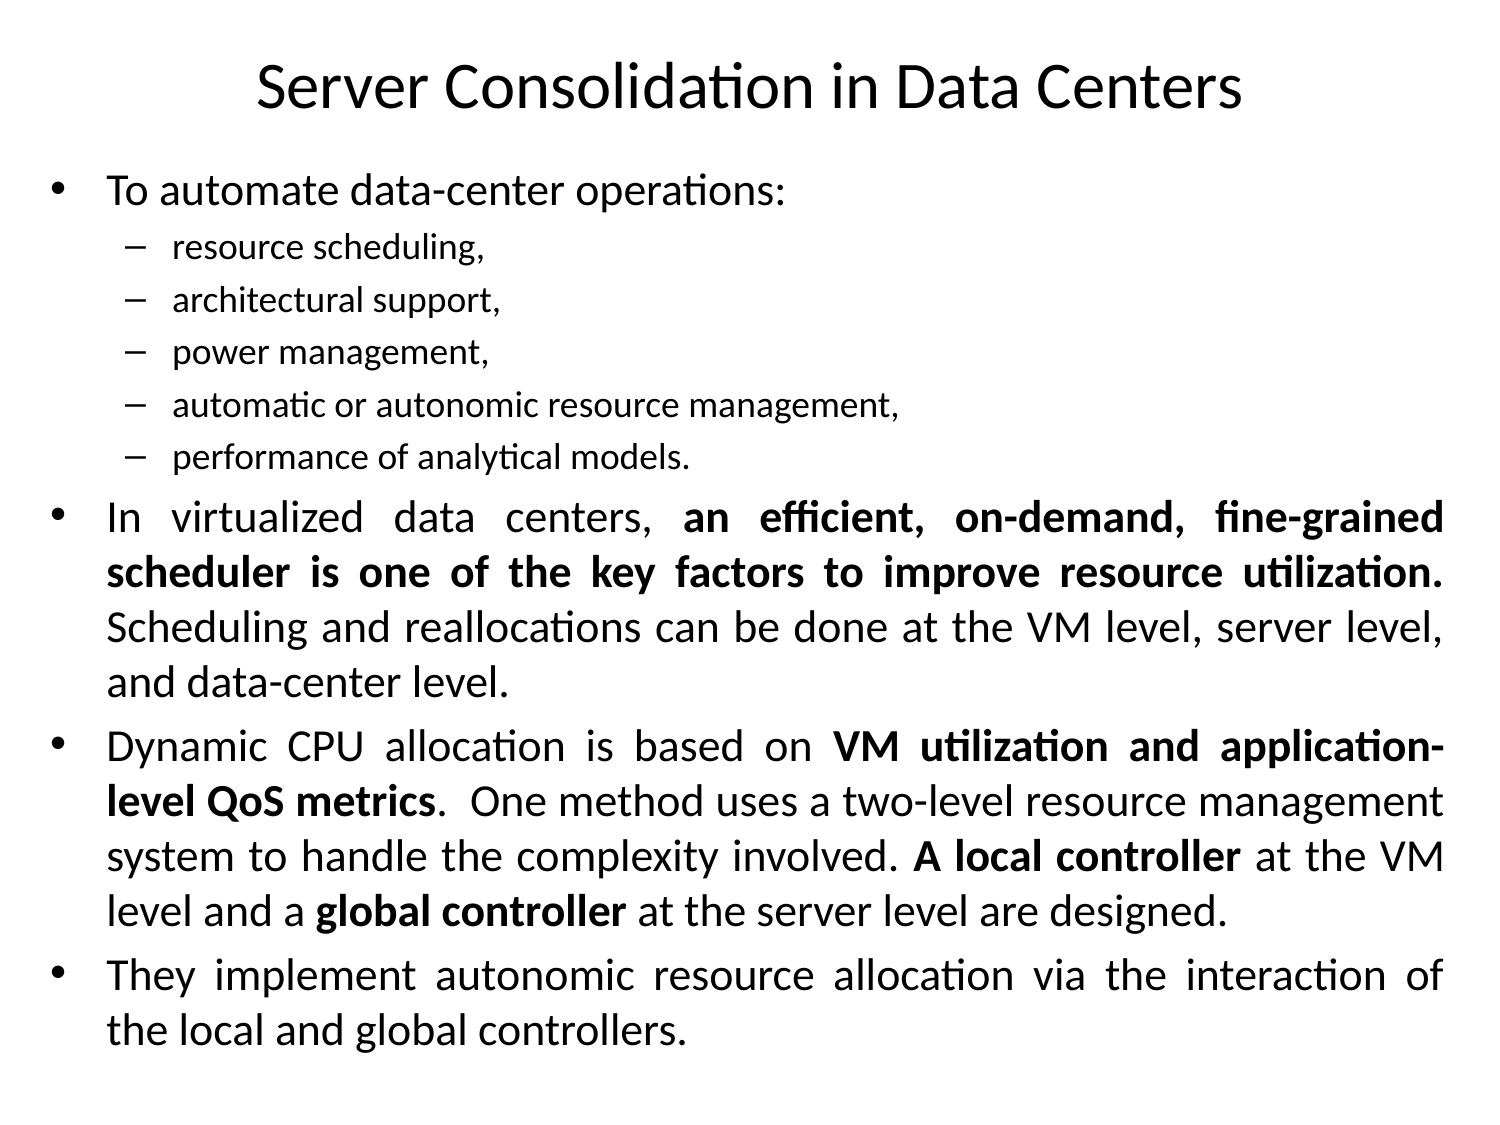

# Server Consolidation in Data Centers
To automate data-center operations:
resource scheduling,
architectural support,
power management,
automatic or autonomic resource management,
performance of analytical models.
In virtualized data centers, an efficient, on-demand, fine-grained scheduler is one of the key factors to improve resource utilization. Scheduling and reallocations can be done at the VM level, server level, and data-center level.
Dynamic CPU allocation is based on VM utilization and application-level QoS metrics.  One method uses a two-level resource management system to handle the complexity involved. A local controller at the VM level and a global controller at the server level are designed.
They implement autonomic resource allocation via the interaction of the local and global controllers.